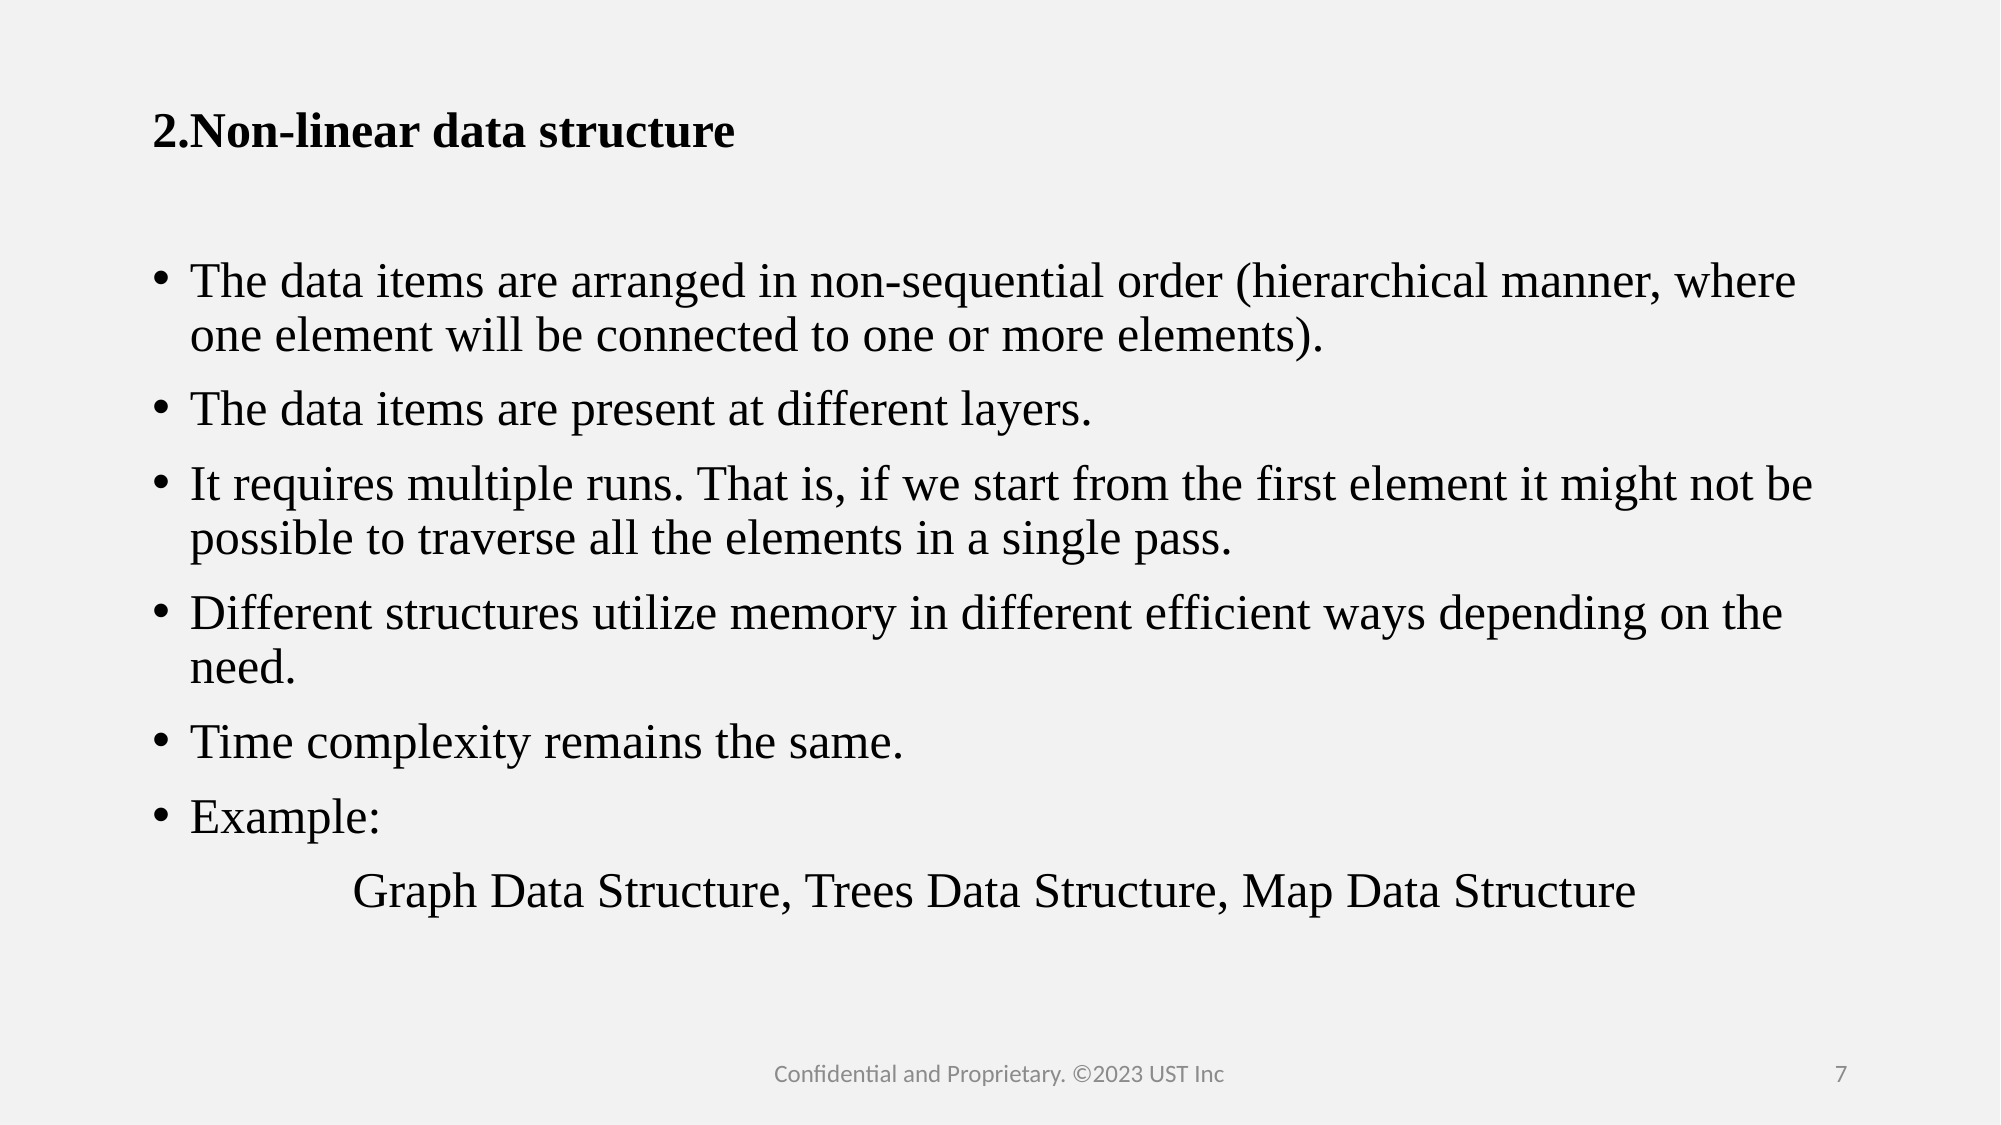

2.Non-linear data structure

The data items are arranged in non-sequential order (hierarchical manner, where one element will be connected to one or more elements).
The data items are present at different layers.
It requires multiple runs. That is, if we start from the first element it might not be possible to traverse all the elements in a single pass.
Different structures utilize memory in different efficient ways depending on the need.
Time complexity remains the same.
Example:
                Graph Data Structure, Trees Data Structure, Map Data Structure

Confidential and Proprietary. ©2023 UST Inc
7